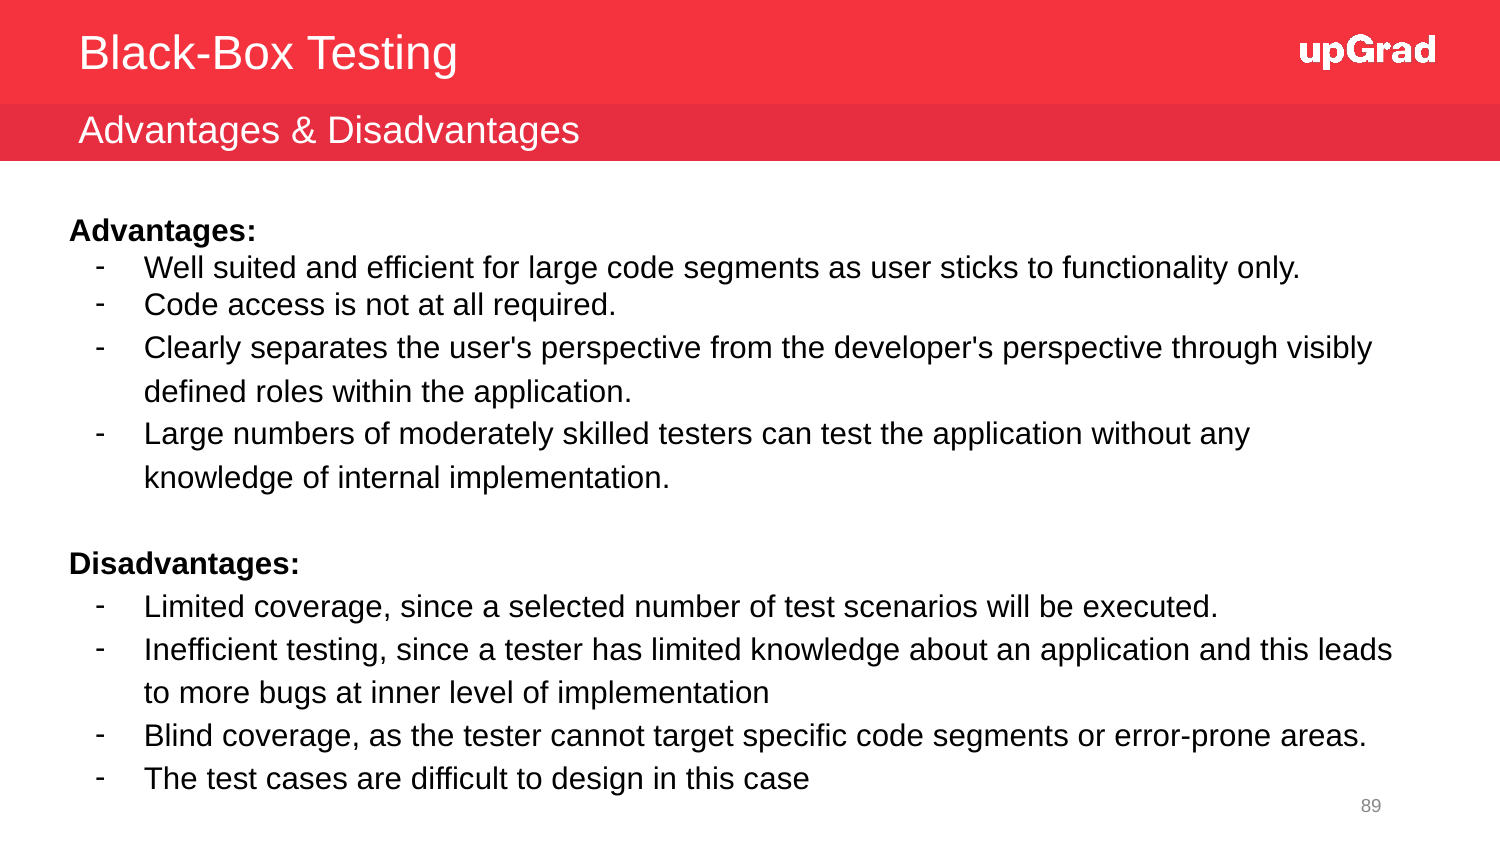

Black-Box Testing
Advantages & Disadvantages

Advantages:
Well suited and efficient for large code segments as user sticks to functionality only.
Code access is not at all required.
Clearly separates the user's perspective from the developer's perspective through visibly defined roles within the application.
Large numbers of moderately skilled testers can test the application without any knowledge of internal implementation.

Disadvantages:
Limited coverage, since a selected number of test scenarios will be executed.
Inefficient testing, since a tester has limited knowledge about an application and this leads to more bugs at inner level of implementation
Blind coverage, as the tester cannot target specific code segments or error-prone areas.
The test cases are difficult to design in this case
89